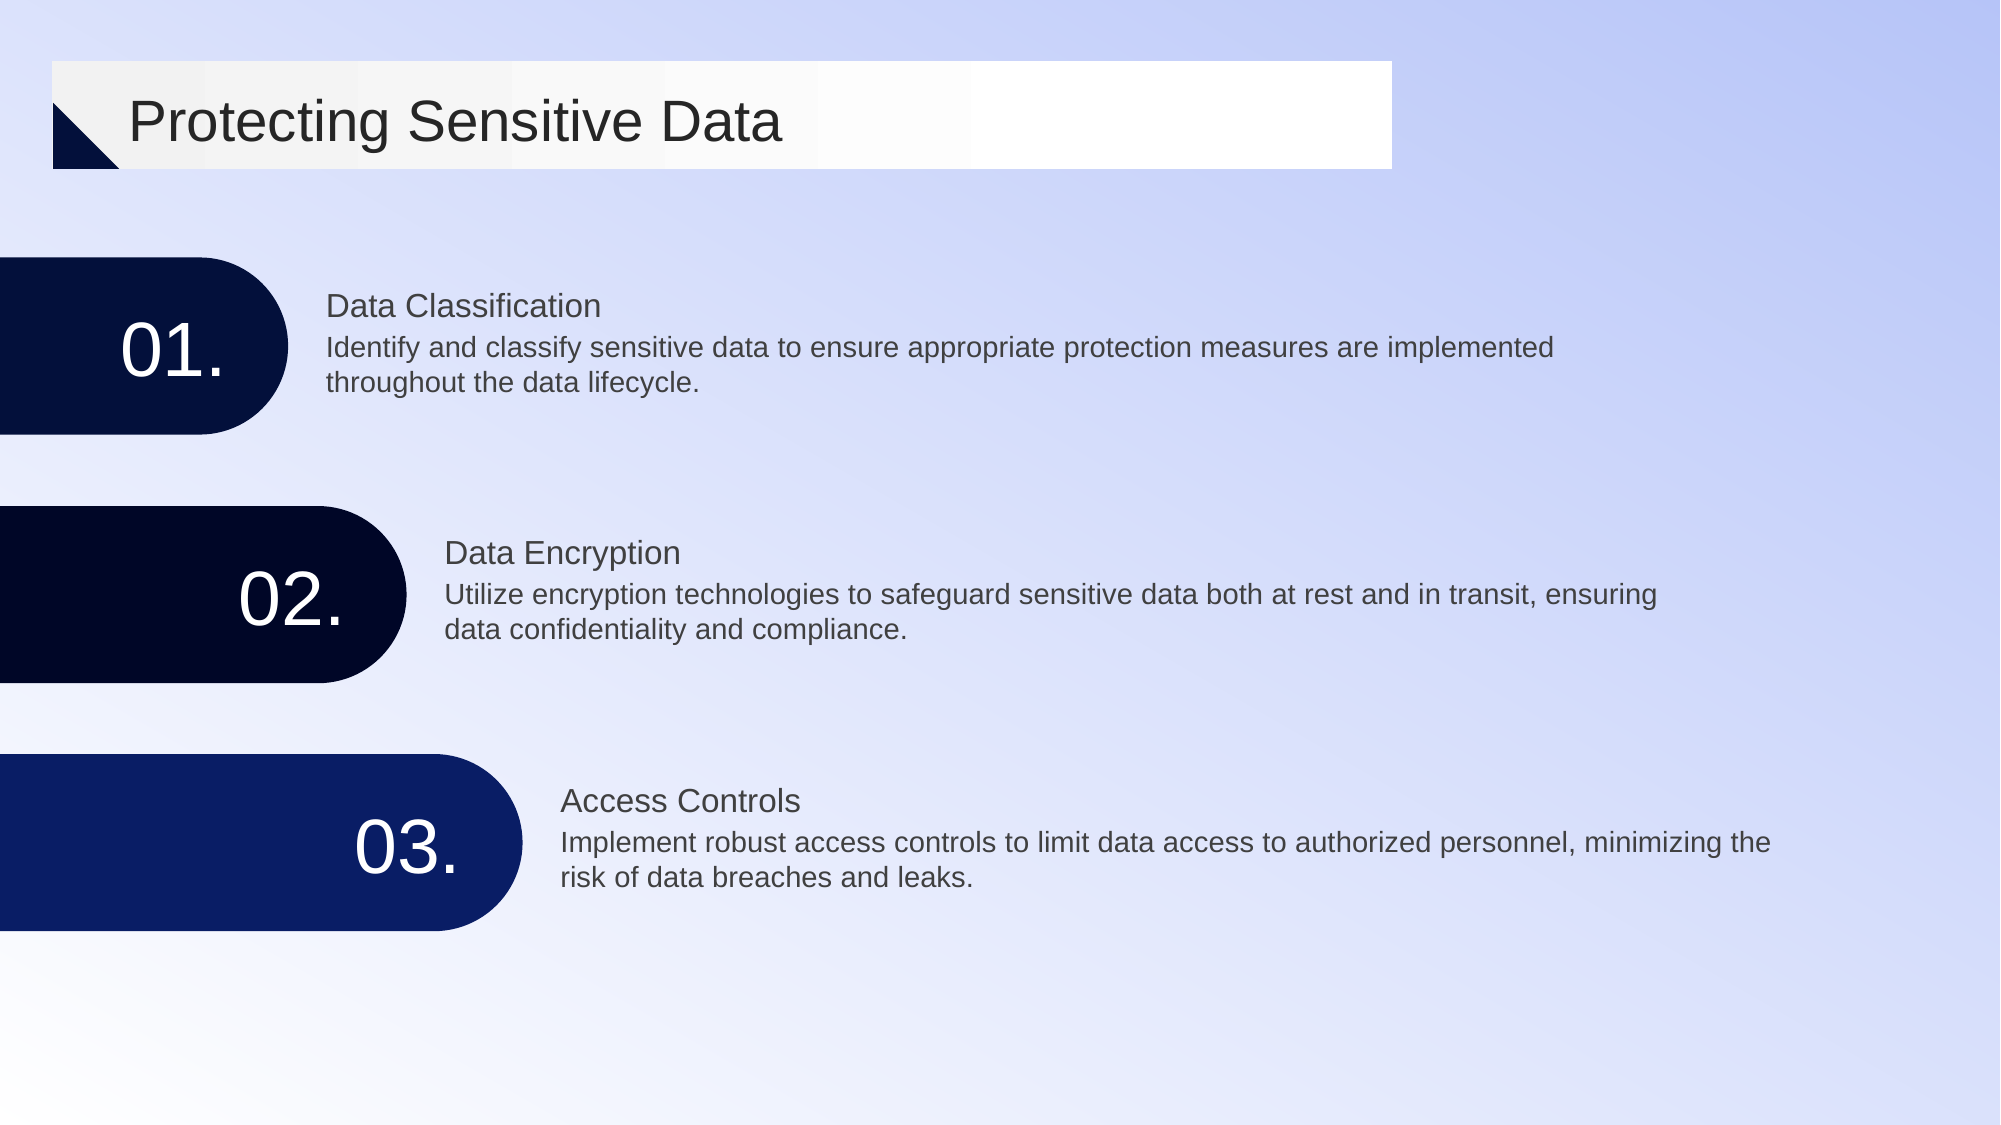

Protecting Sensitive Data

Data Classification
01.
Identify and classify sensitive data to ensure appropriate protection measures are implemented throughout the data lifecycle.

Data Encryption
02.
Utilize encryption technologies to safeguard sensitive data both at rest and in transit, ensuring data confidentiality and compliance.

Access Controls
03.
Implement robust access controls to limit data access to authorized personnel, minimizing the risk of data breaches and leaks.